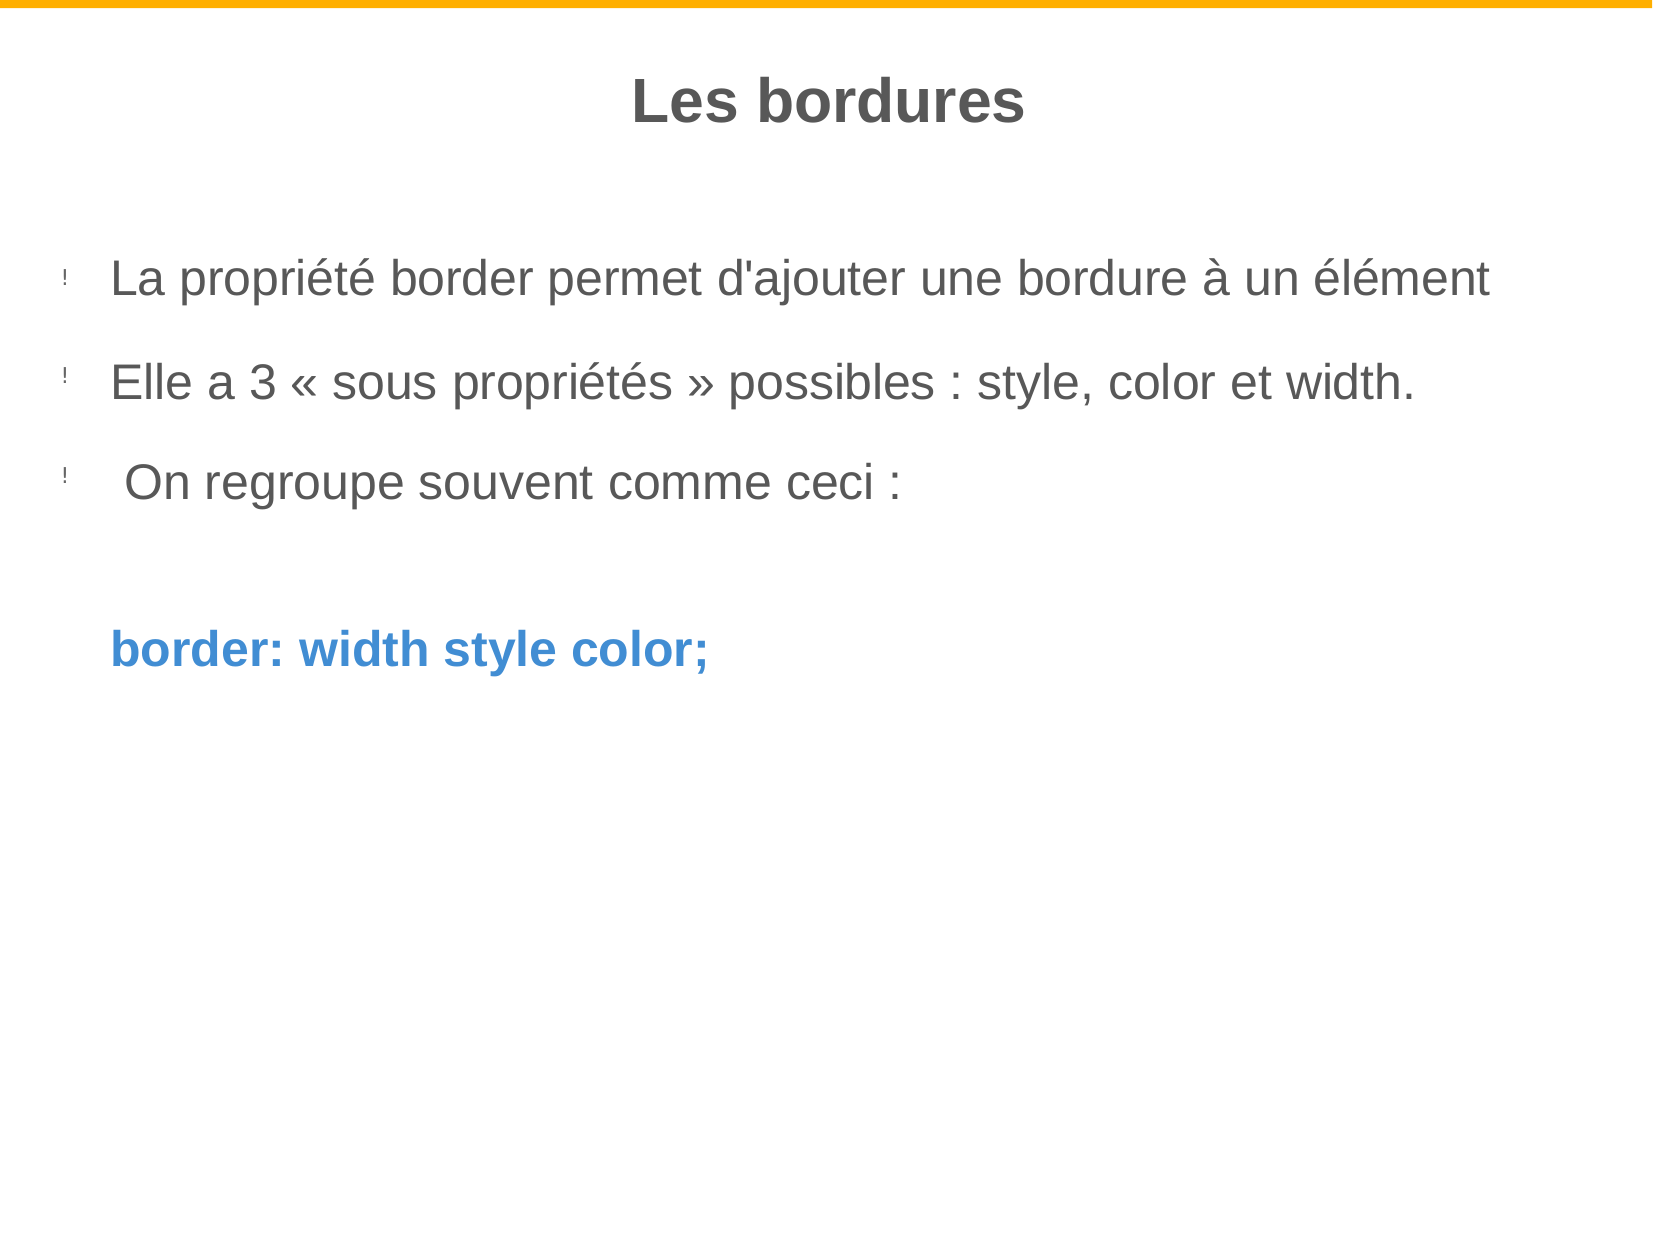

# Les bordures
La propriété border permet d'ajouter une bordure à un élément
Elle a 3 « sous propriétés » possibles : style, color et width.  On regroupe souvent comme ceci :
!
!
!
border: width style color;